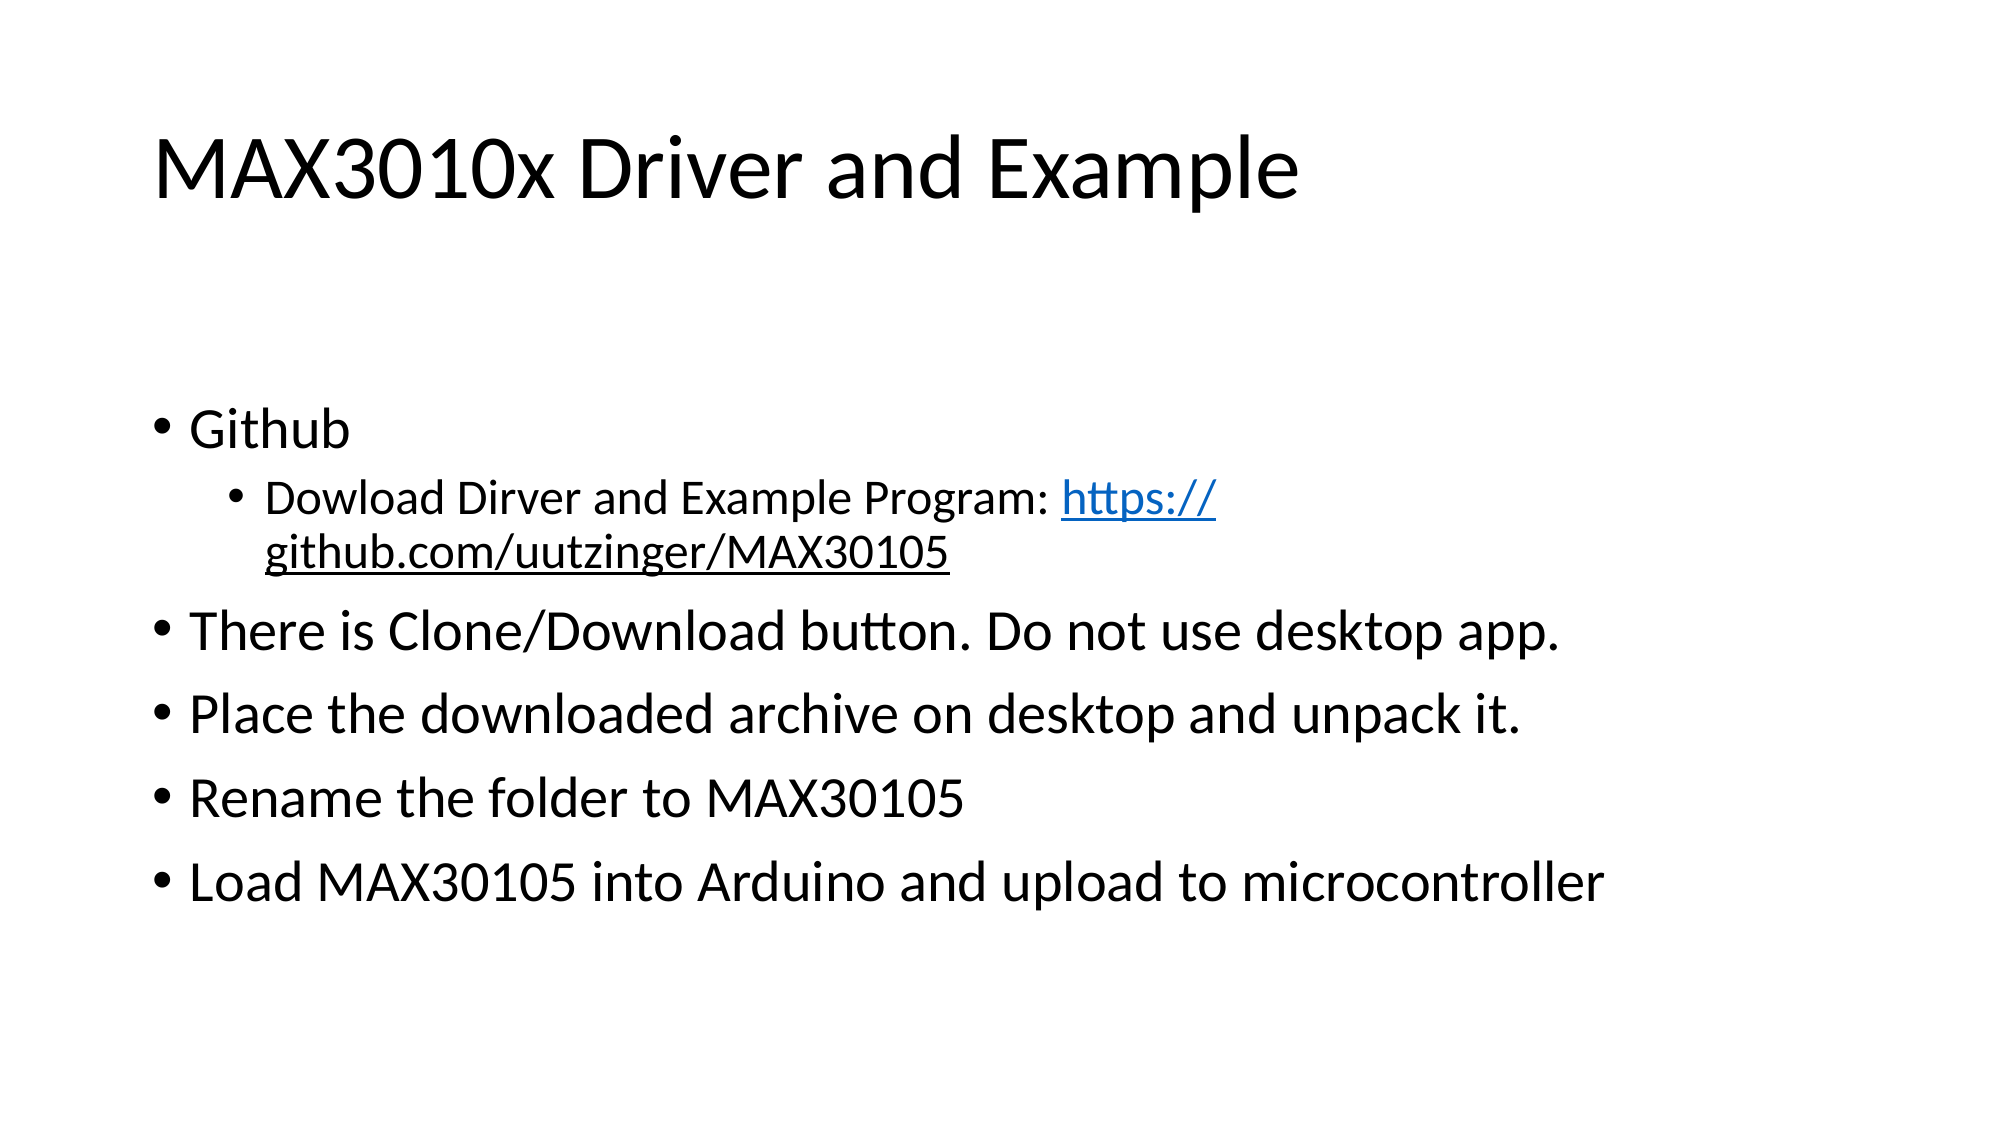

# MAX3010x Driver and Example

Github
Dowload Dirver and Example Program: https://github.com/uutzinger/MAX30105
There is Clone/Download button. Do not use desktop app.
Place the downloaded archive on desktop and unpack it.
Rename the folder to MAX30105
Load MAX30105 into Arduino and upload to microcontroller